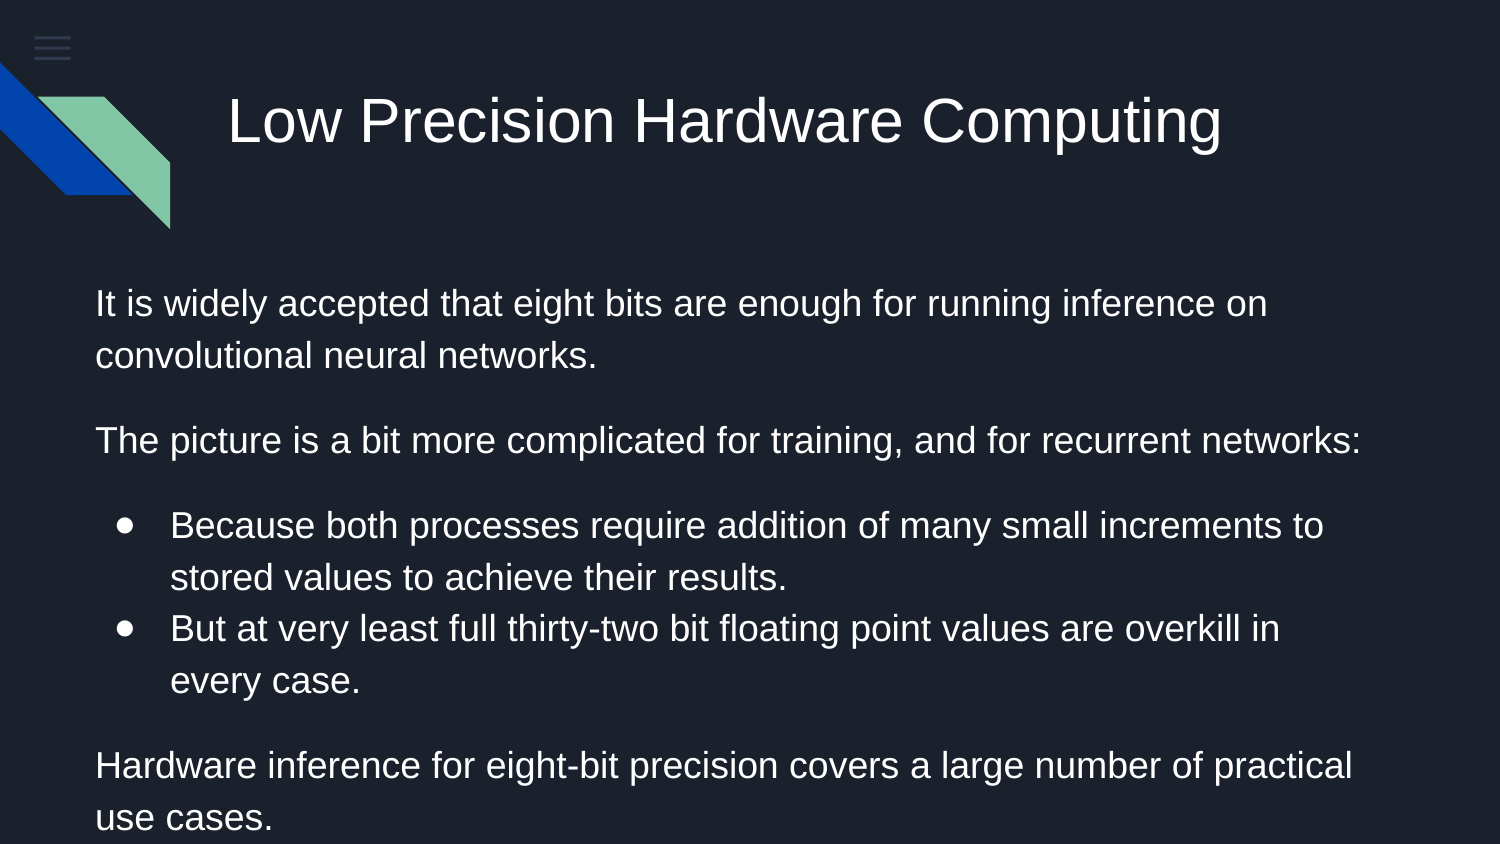

# Low Precision Hardware Computing
It is widely accepted that eight bits are enough for running inference on convolutional neural networks.
The picture is a bit more complicated for training, and for recurrent networks:
Because both processes require addition of many small increments to stored values to achieve their results.
But at very least full thirty-two bit floating point values are overkill in every case.
Hardware inference for eight-bit precision covers a large number of practical use cases.